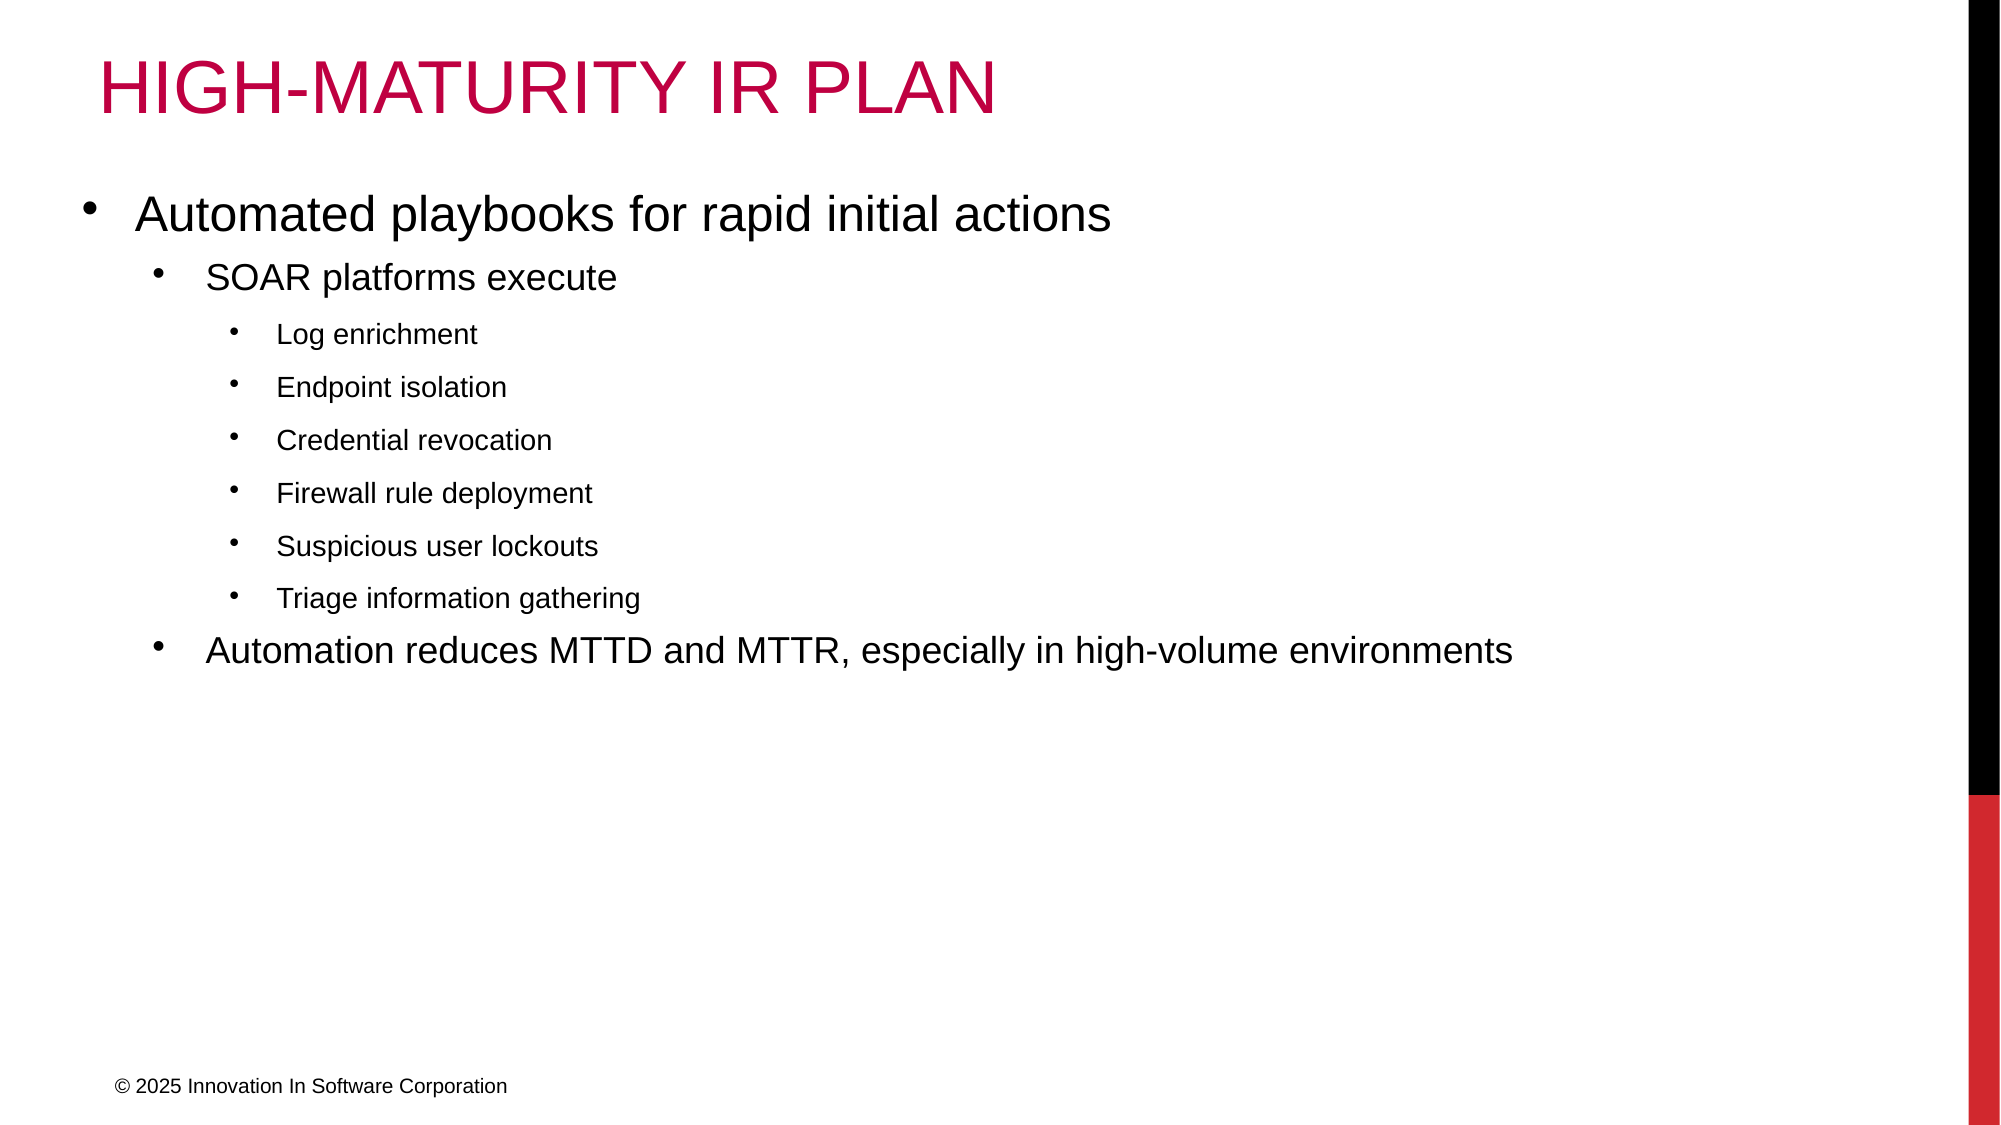

# High-Maturity IR Plan
Automated playbooks for rapid initial actions
SOAR platforms execute
Log enrichment
Endpoint isolation
Credential revocation
Firewall rule deployment
Suspicious user lockouts
Triage information gathering
Automation reduces MTTD and MTTR, especially in high-volume environments
© 2025 Innovation In Software Corporation